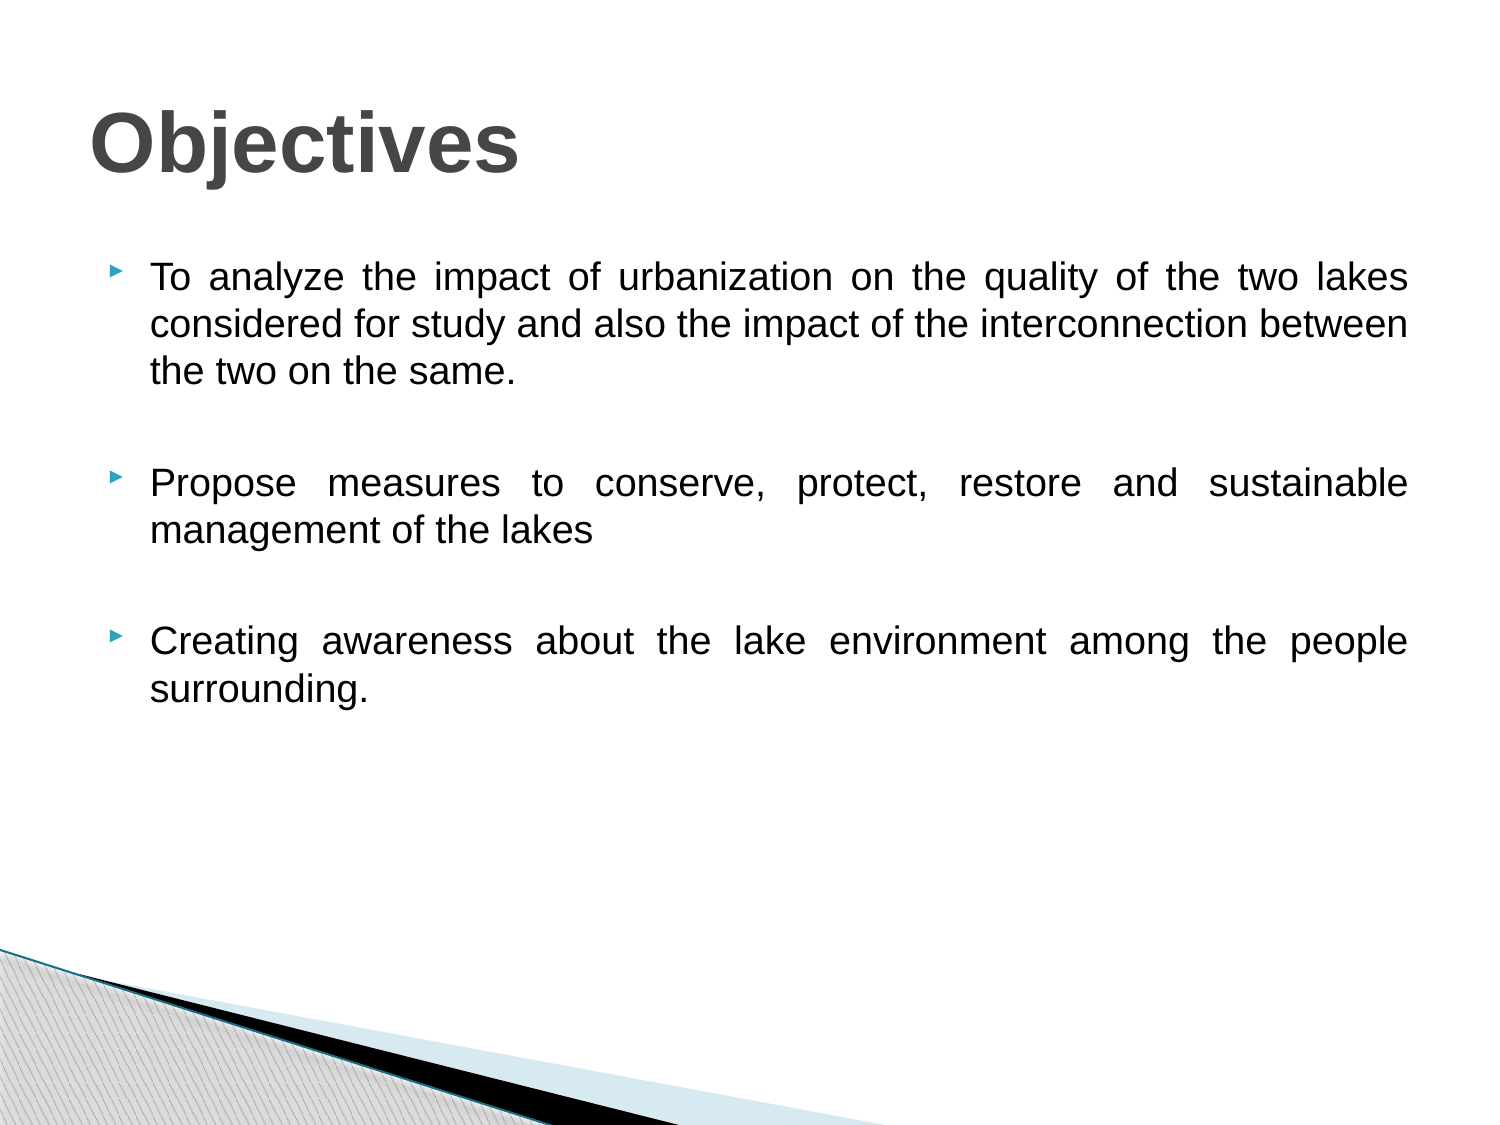

# Objectives
To analyze the impact of urbanization on the quality of the two lakes considered for study and also the impact of the interconnection between the two on the same.

Propose measures to conserve, protect, restore and sustainable management of the lakes

Creating awareness about the lake environment among the people surrounding.